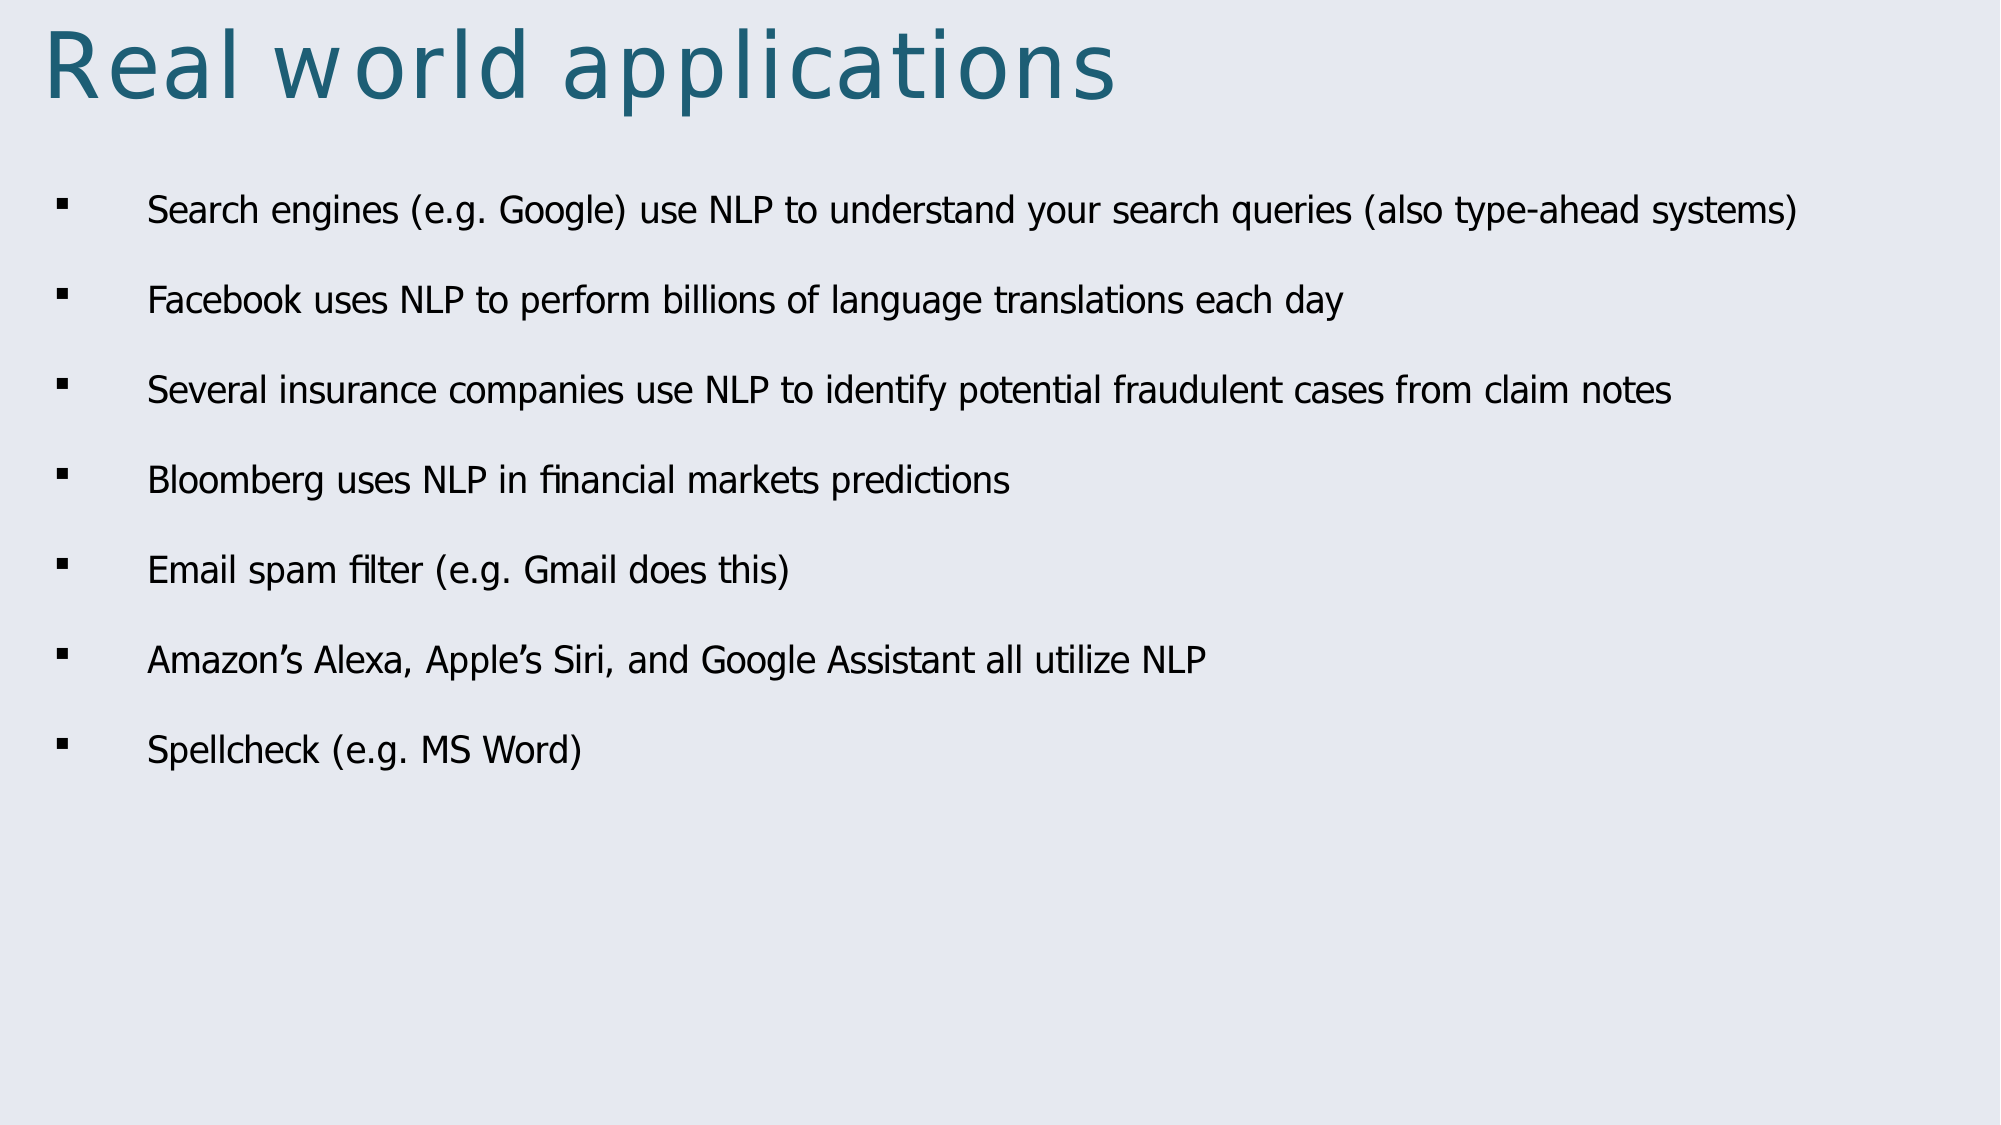

Real world applications
Search engines (e.g. Google) use NLP to understand your search queries (also type-ahead systems)

Facebook uses NLP to perform billions of language translations each day

Several insurance companies use NLP to identify potential fraudulent cases from claim notes

Bloomberg uses NLP in financial markets predictions

Email spam filter (e.g. Gmail does this)

Amazon’s Alexa, Apple’s Siri, and Google Assistant all utilize NLP

Spellcheck (e.g. MS Word)